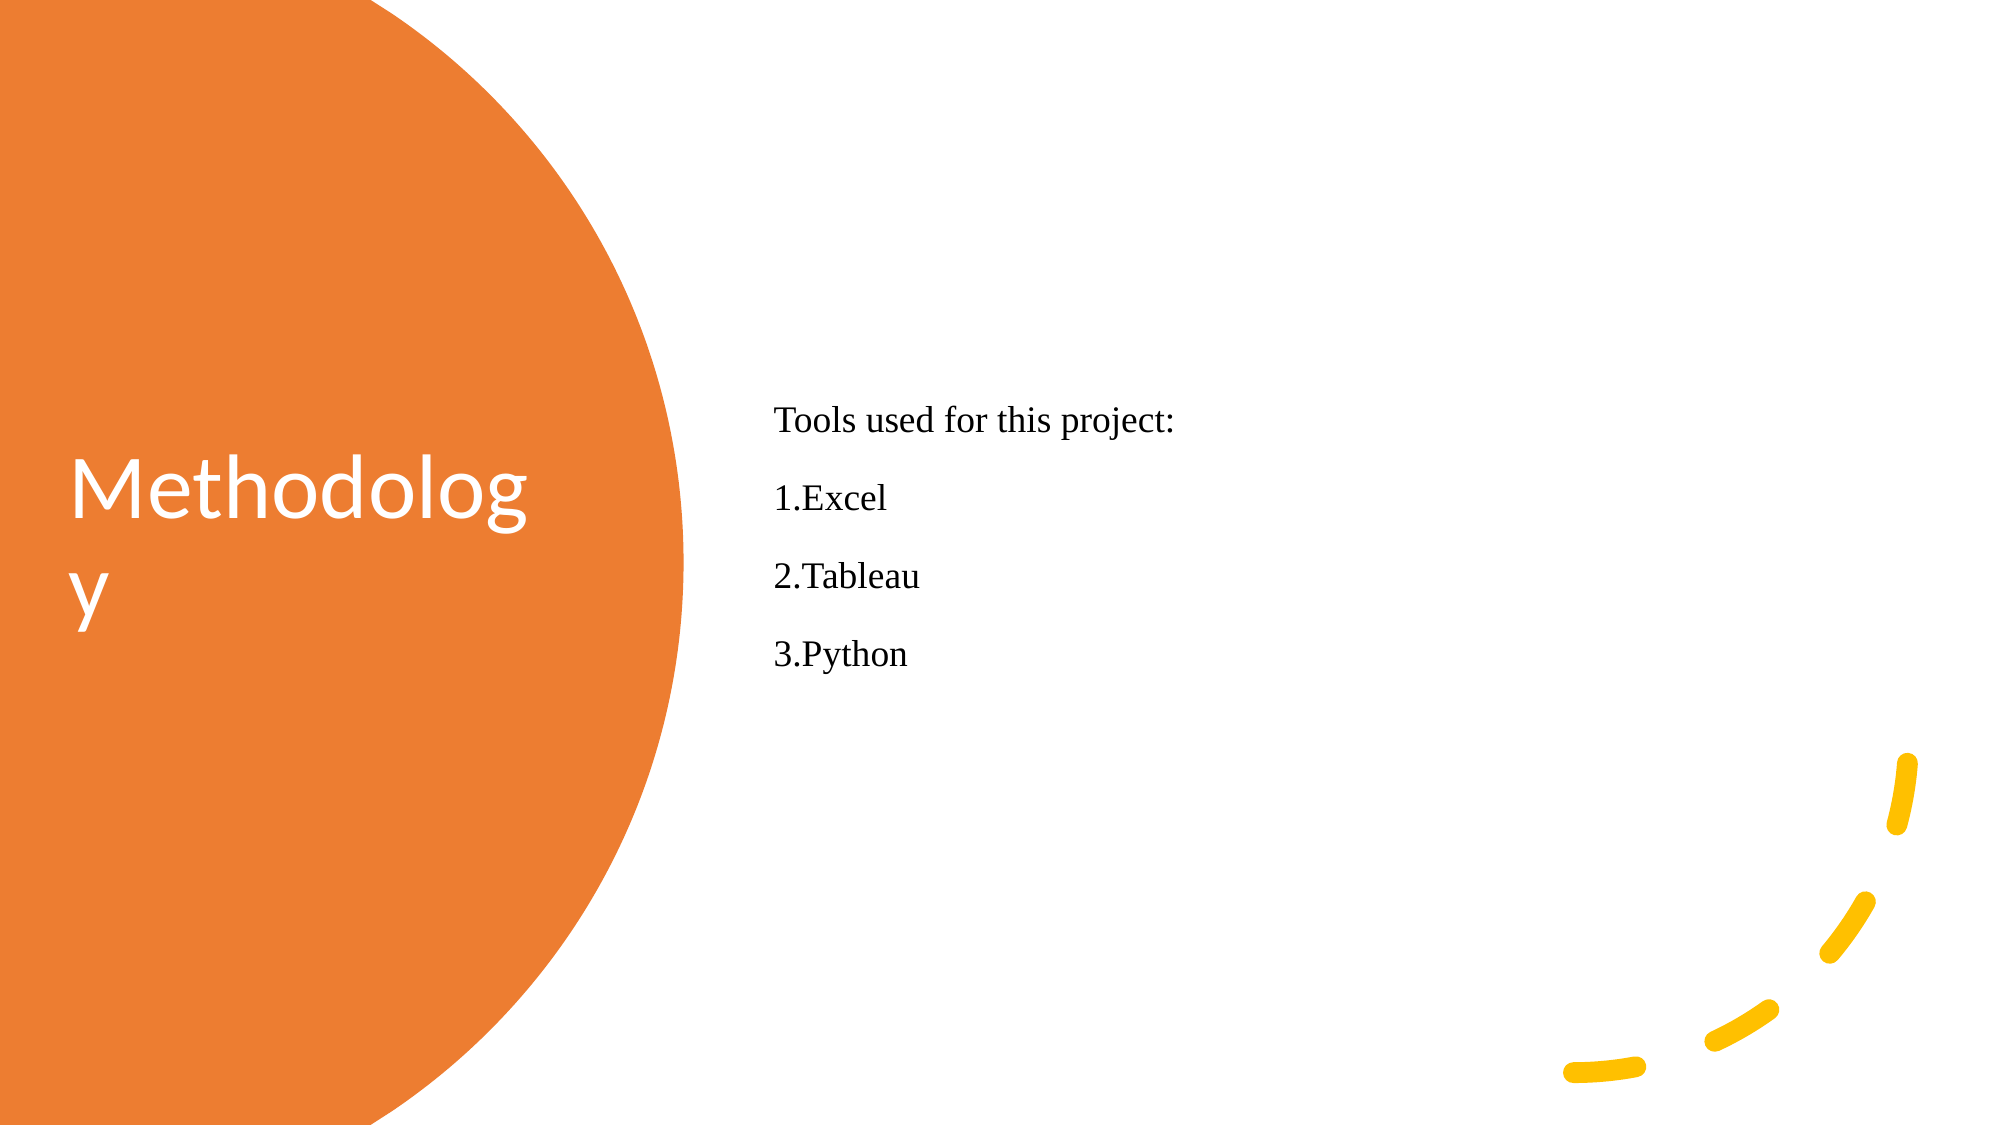

# Methodology

Tools used for this project:
1.Excel
2.Tableau
3.Python